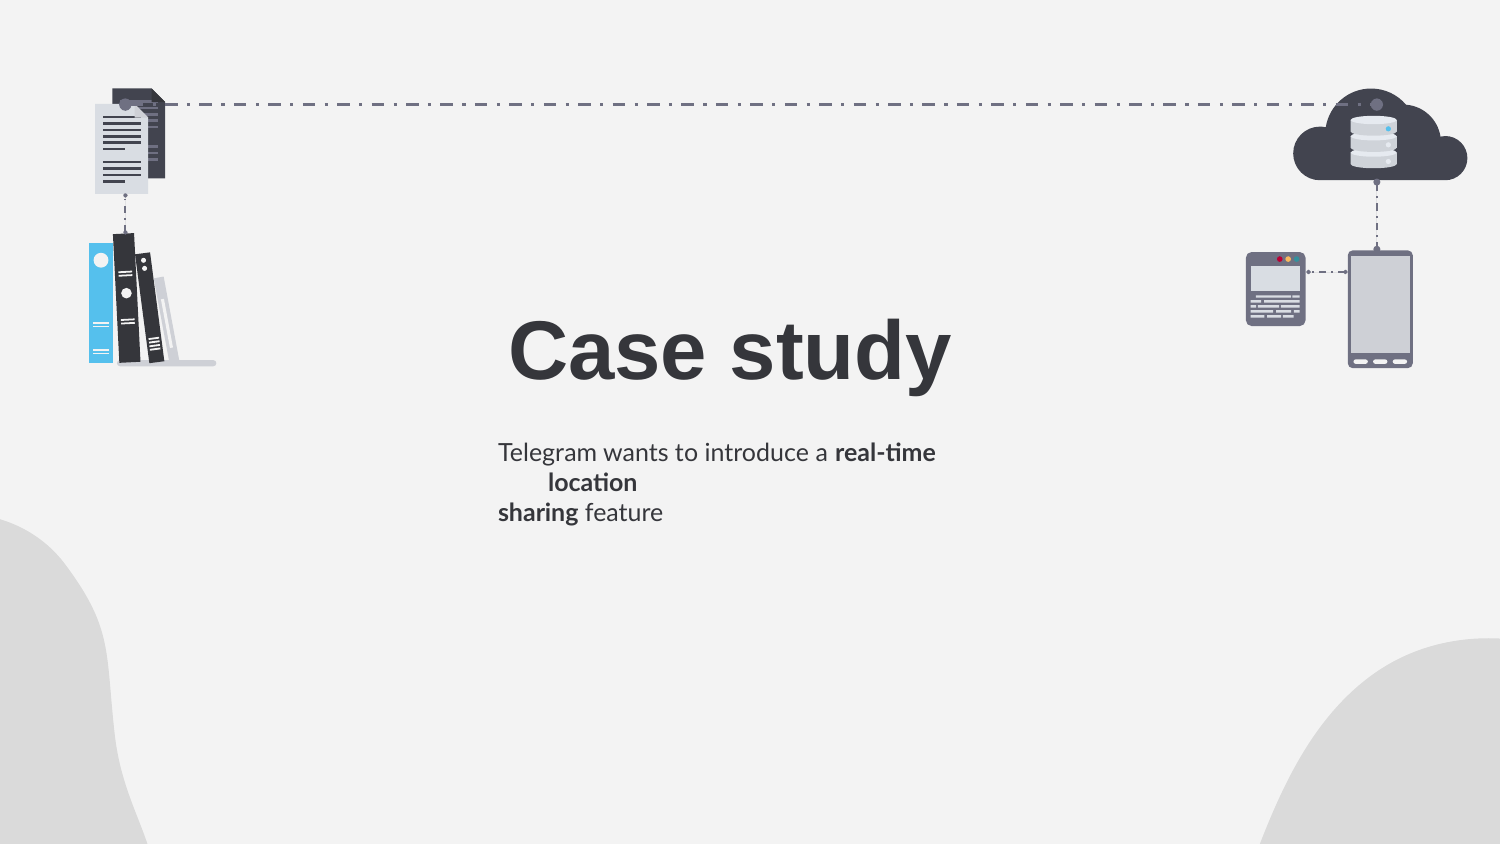

Case study

Telegram wants to introduce a real-time location
sharing feature